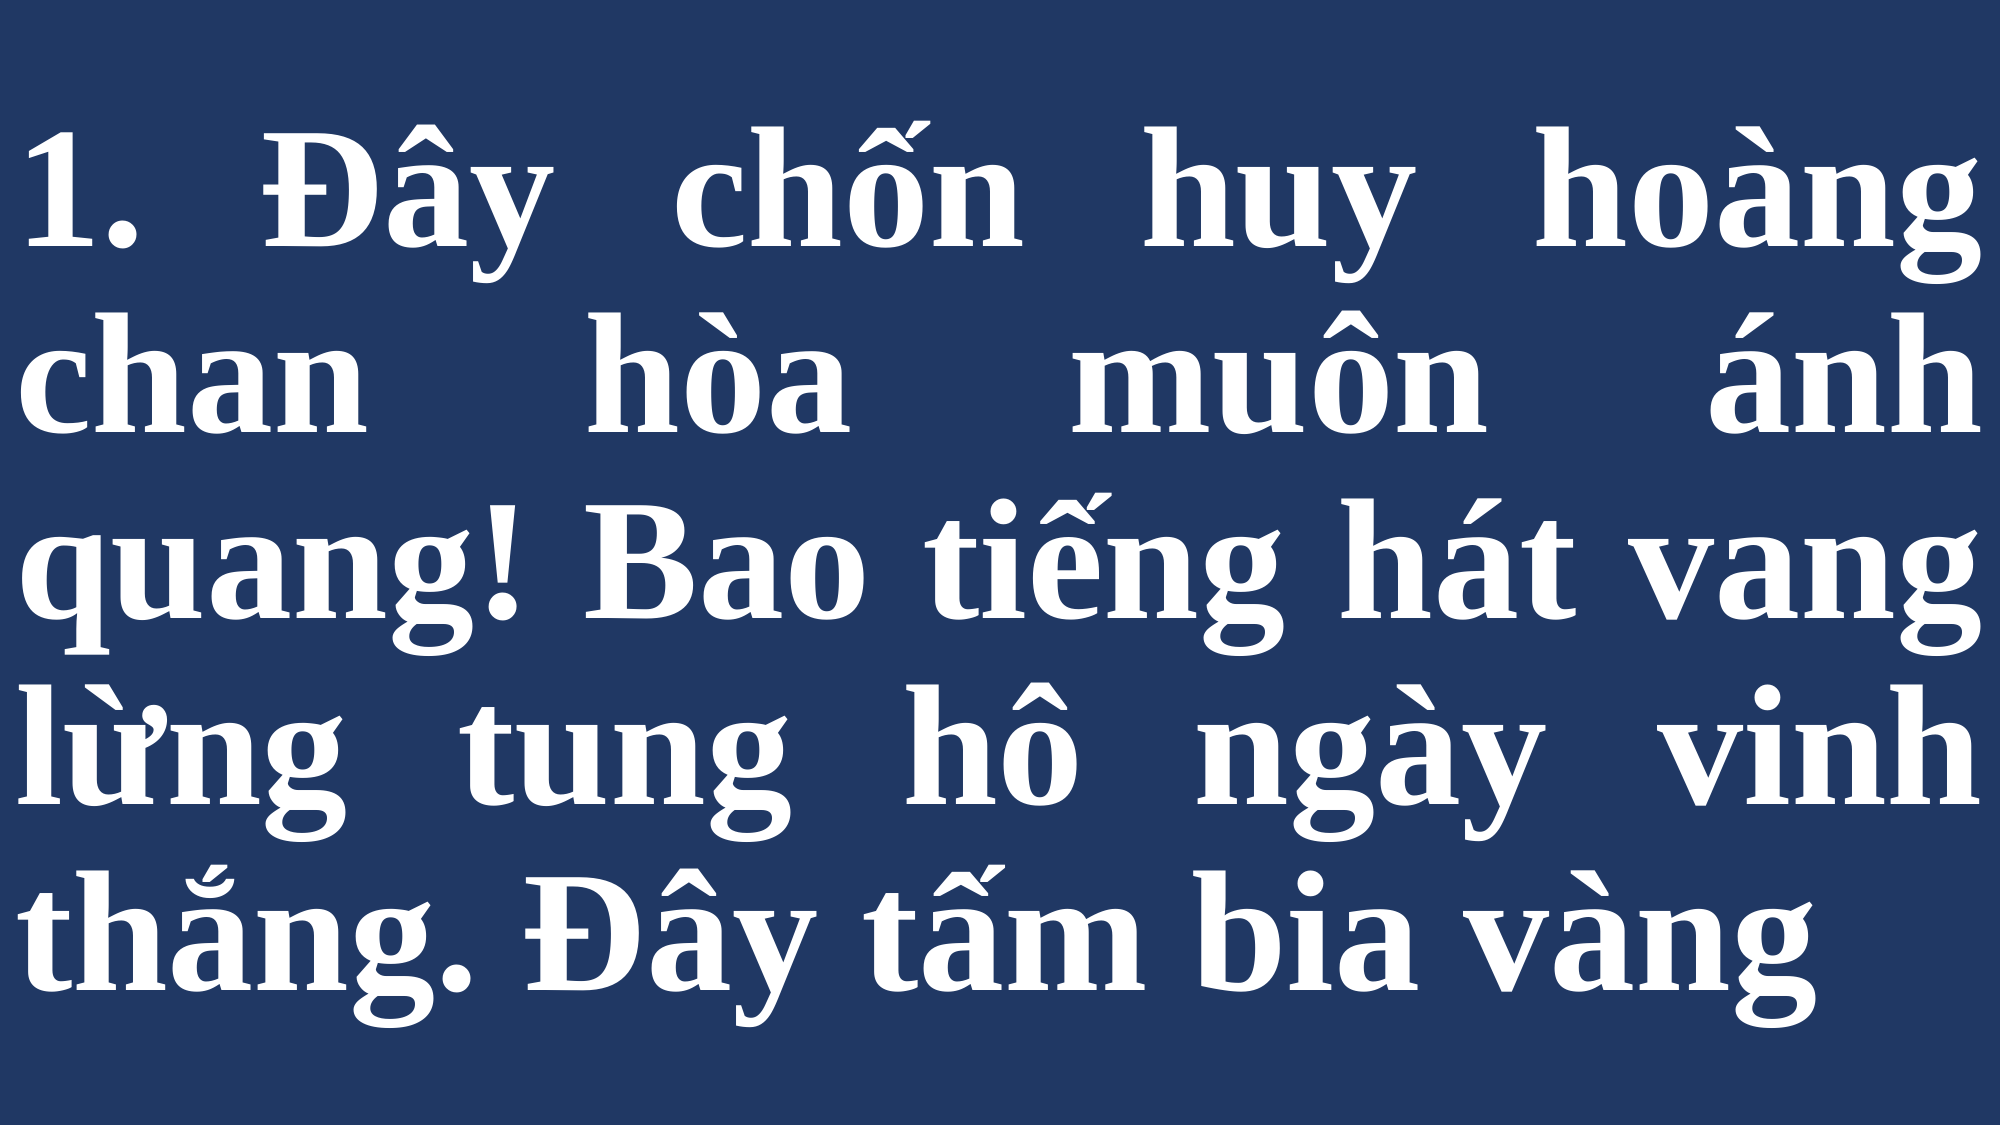

# 1. Đây chốn huy hoàng chan hòa muôn ánh quang! Bao tiếng hát vang lừng tung hô ngày vinh thắng. Đây tấm bia vàng